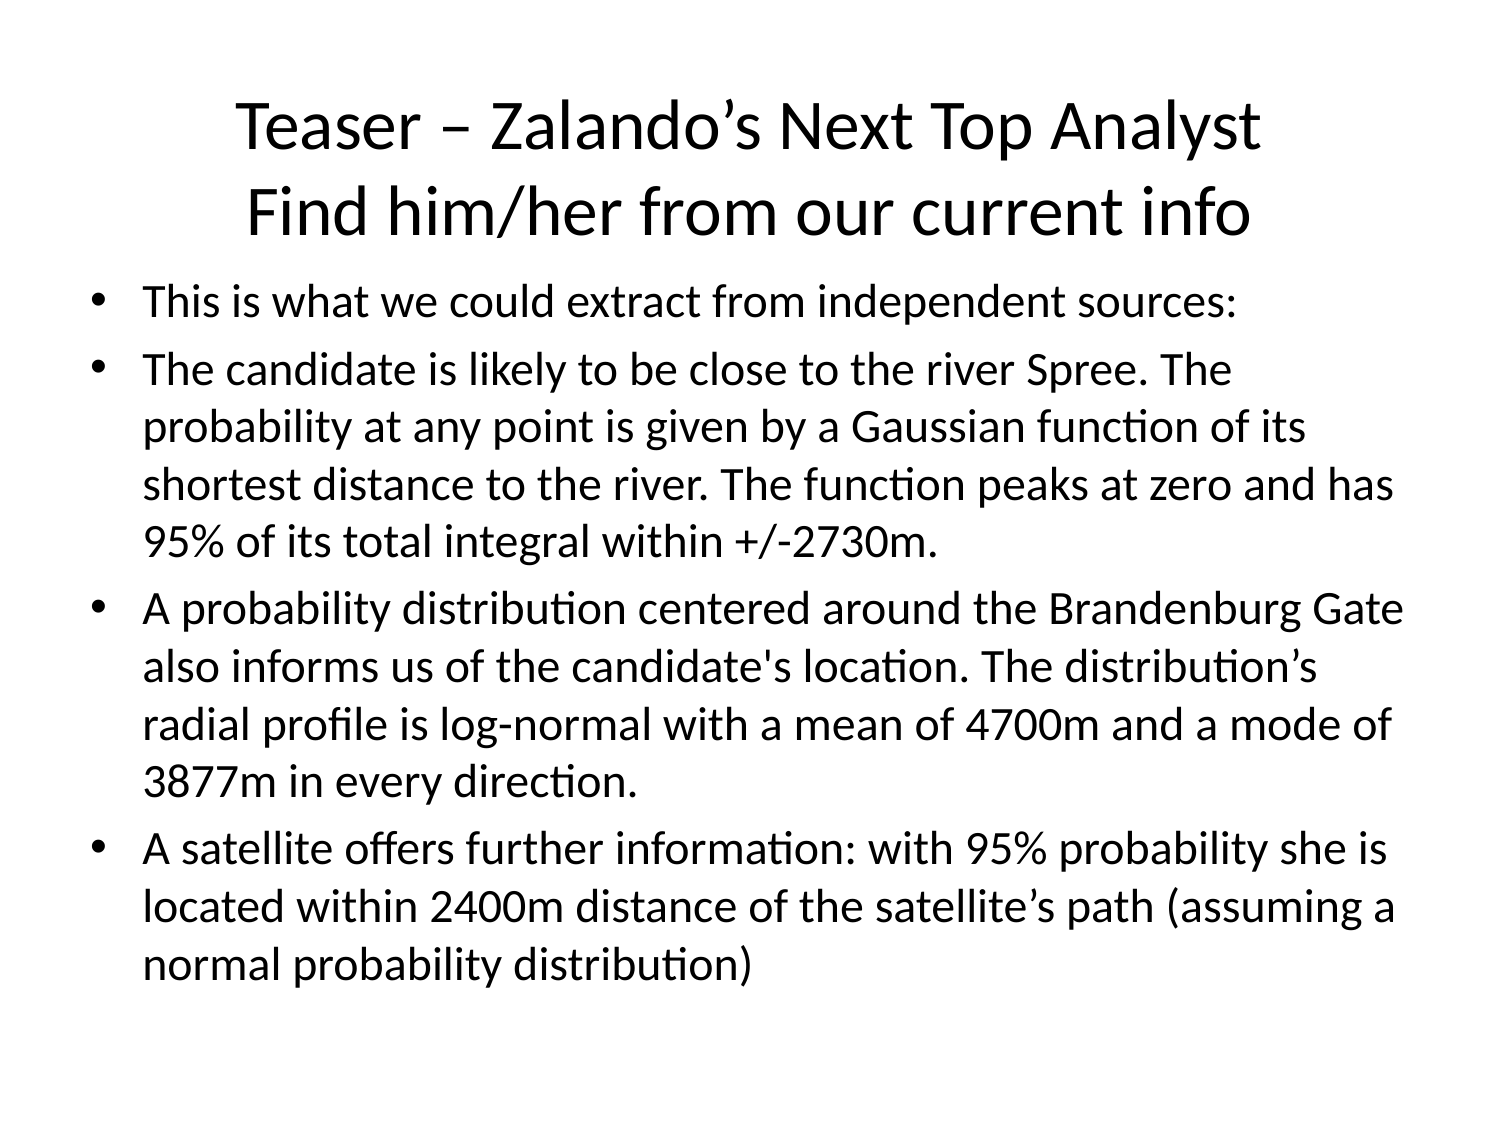

# Teaser – Zalando’s Next Top Analyst Find him/her from our current info
This is what we could extract from independent sources:
The candidate is likely to be close to the river Spree. The probability at any point is given by a Gaussian function of its shortest distance to the river. The function peaks at zero and has 95% of its total integral within +/-2730m.
A probability distribution centered around the Brandenburg Gate also informs us of the candidate's location. The distribution’s radial profile is log-normal with a mean of 4700m and a mode of 3877m in every direction.
A satellite offers further information: with 95% probability she is located within 2400m distance of the satellite’s path (assuming a normal probability distribution)